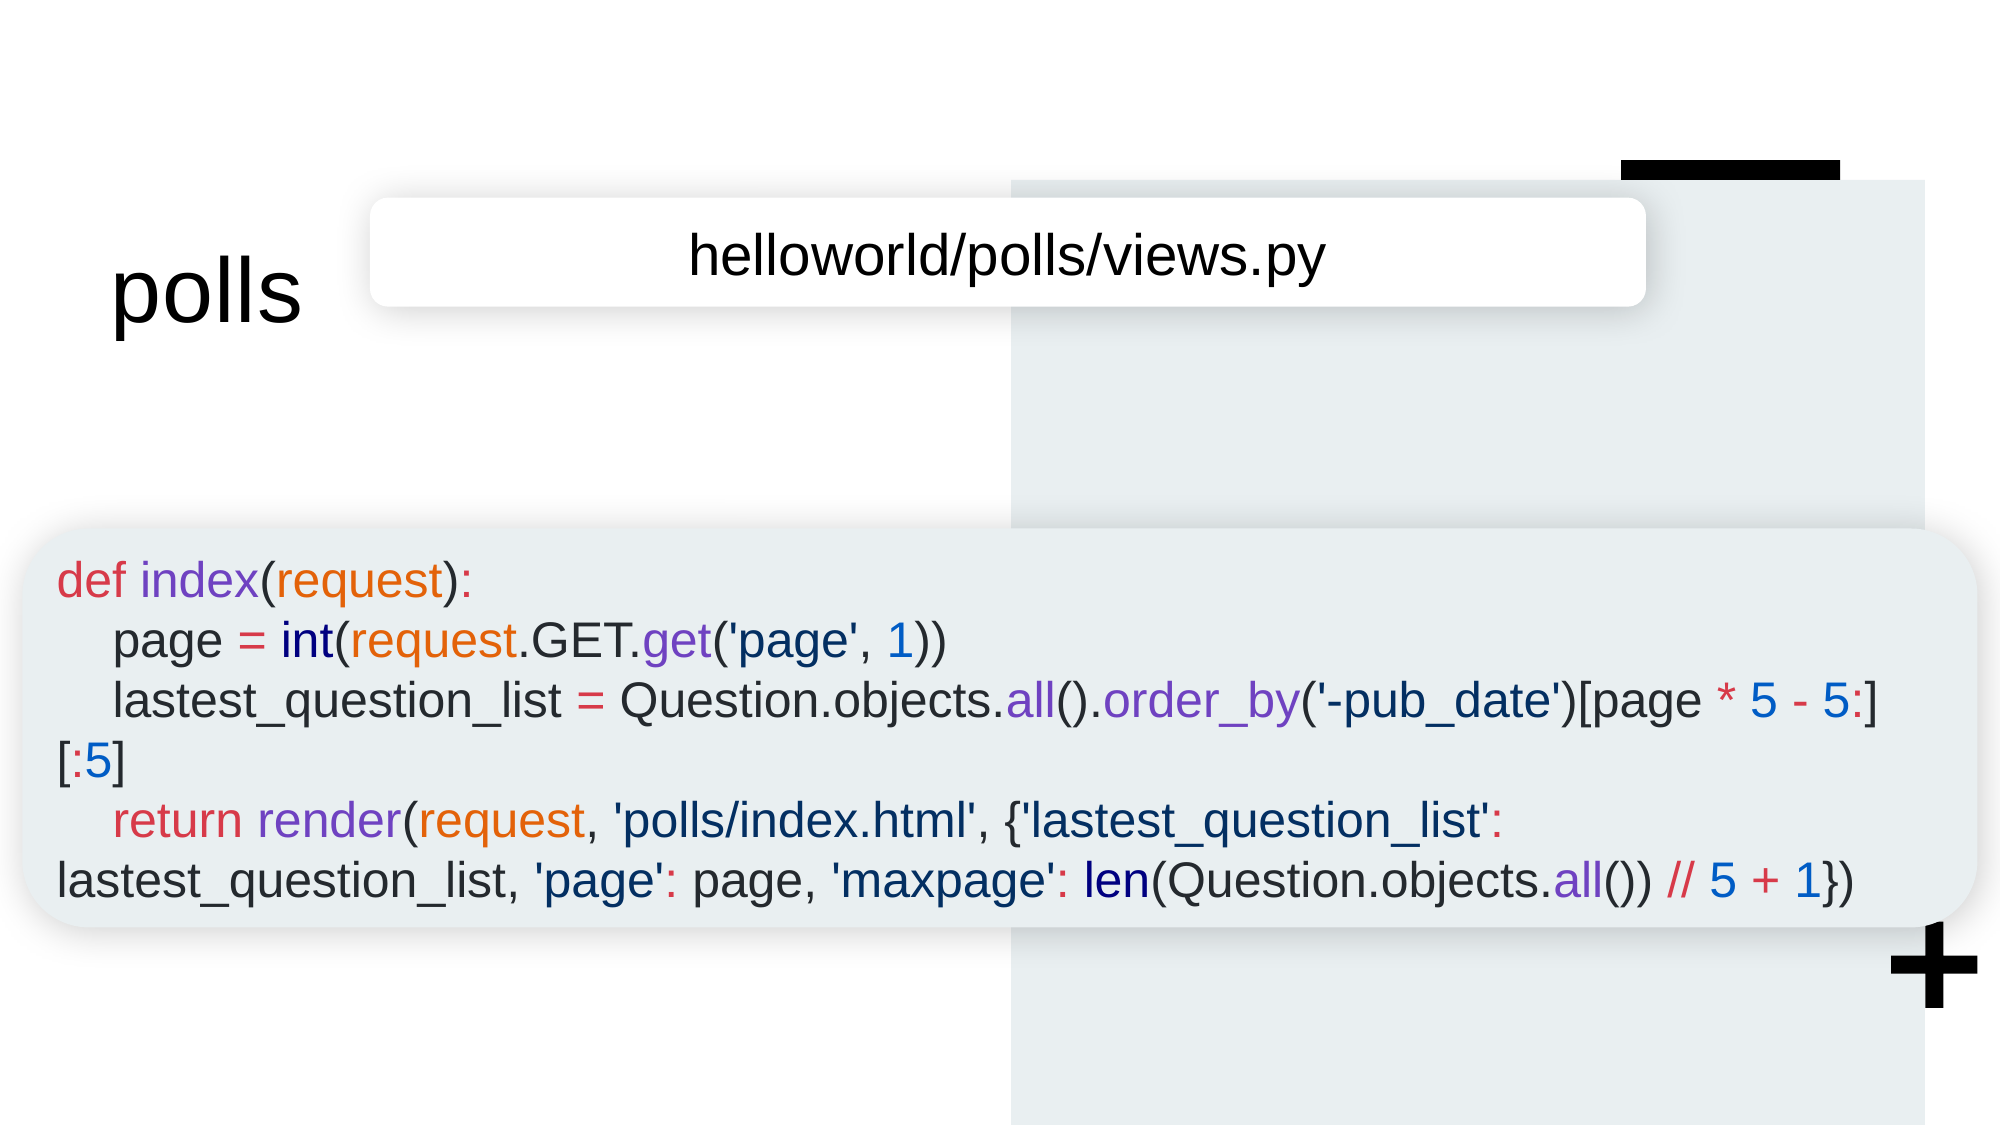

# polls
helloworld/polls/views.py
def index(request):
    page = int(request.GET.get('page', 1))
    lastest_question_list = Question.objects.all().order_by('-pub_date')[page * 5 - 5:][:5]
    return render(request, 'polls/index.html', {'lastest_question_list': lastest_question_list, 'page': page, 'maxpage': len(Question.objects.all()) // 5 + 1})